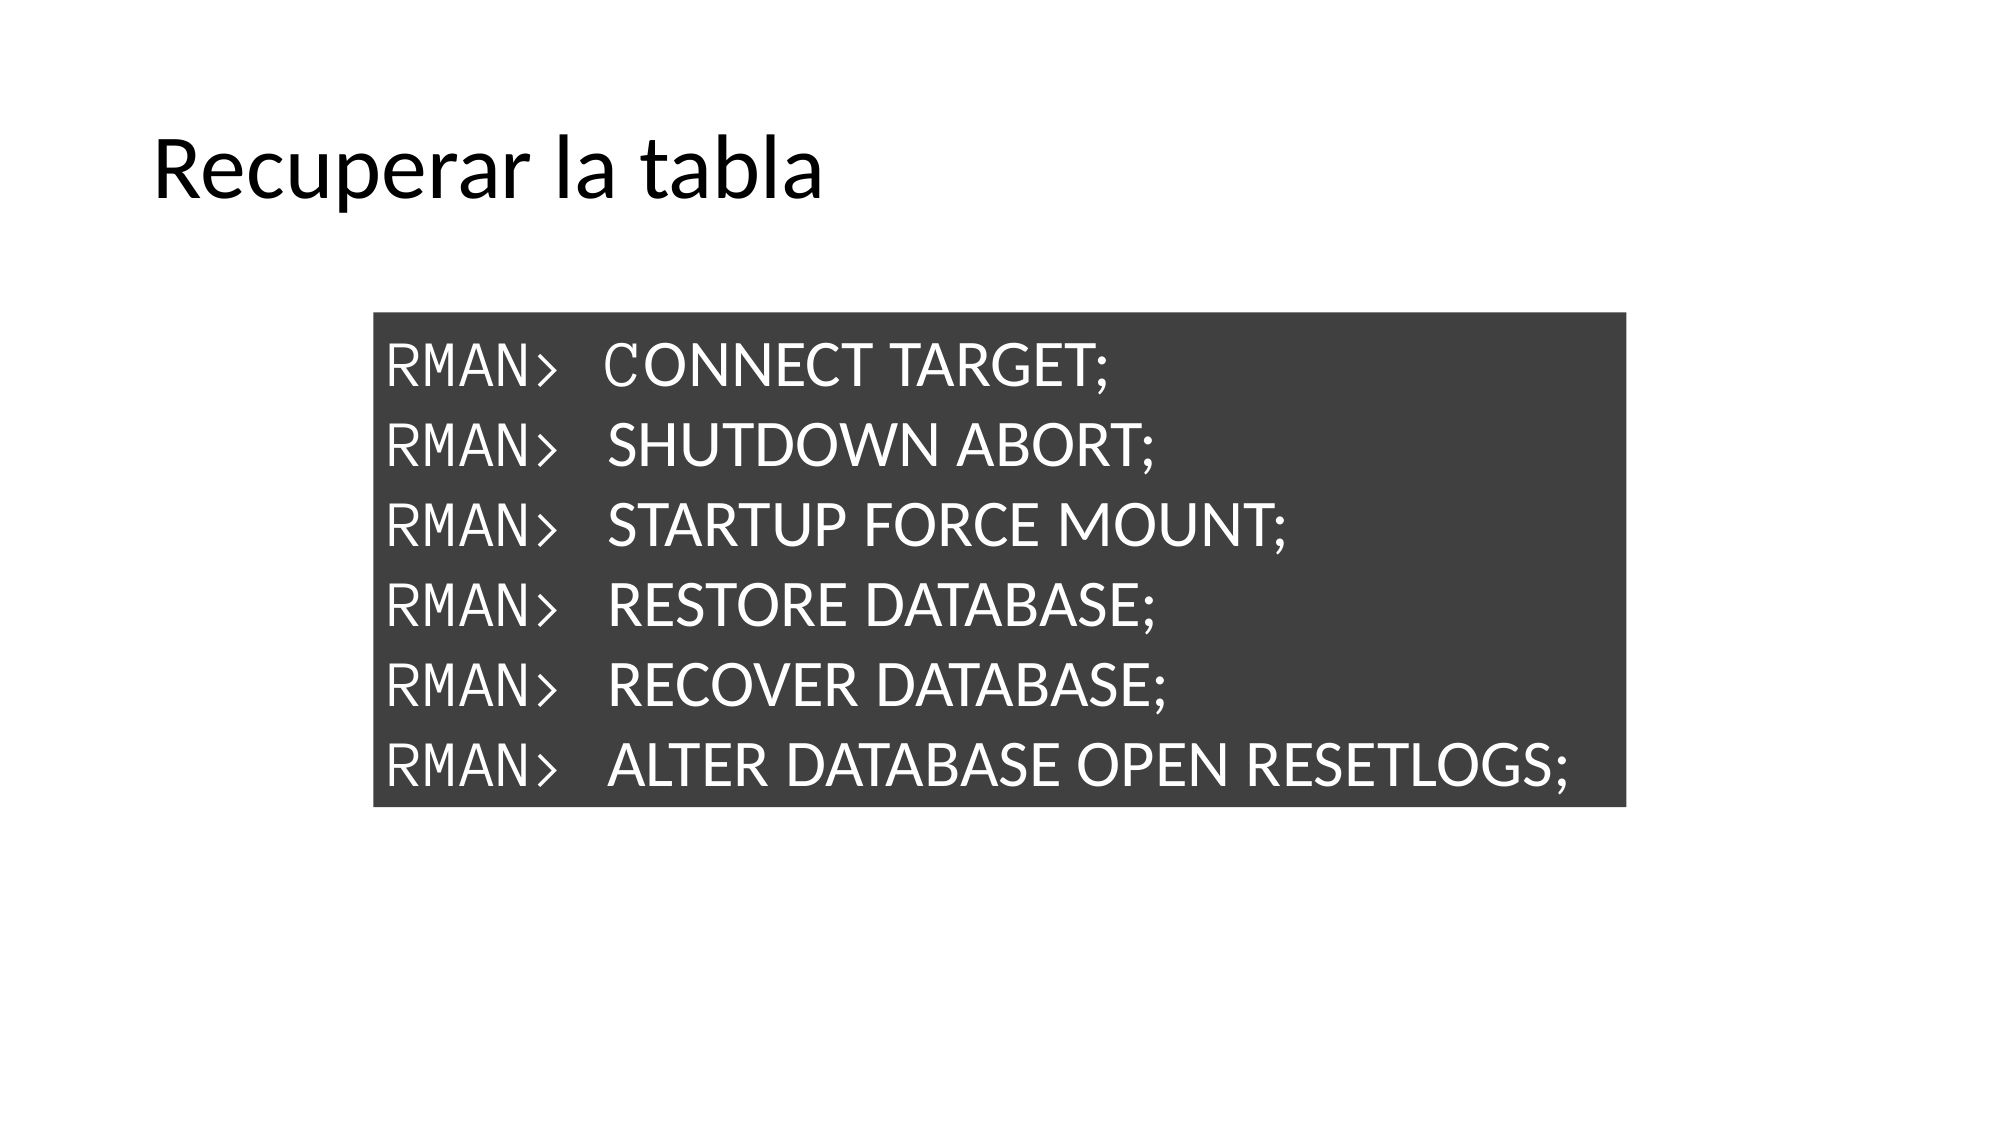

# Recuperar la tabla
RMAN> CONNECT TARGET;
RMAN> SHUTDOWN ABORT;
RMAN> STARTUP FORCE MOUNT;
RMAN> RESTORE DATABASE;
RMAN> RECOVER DATABASE;
RMAN> ALTER DATABASE OPEN RESETLOGS;